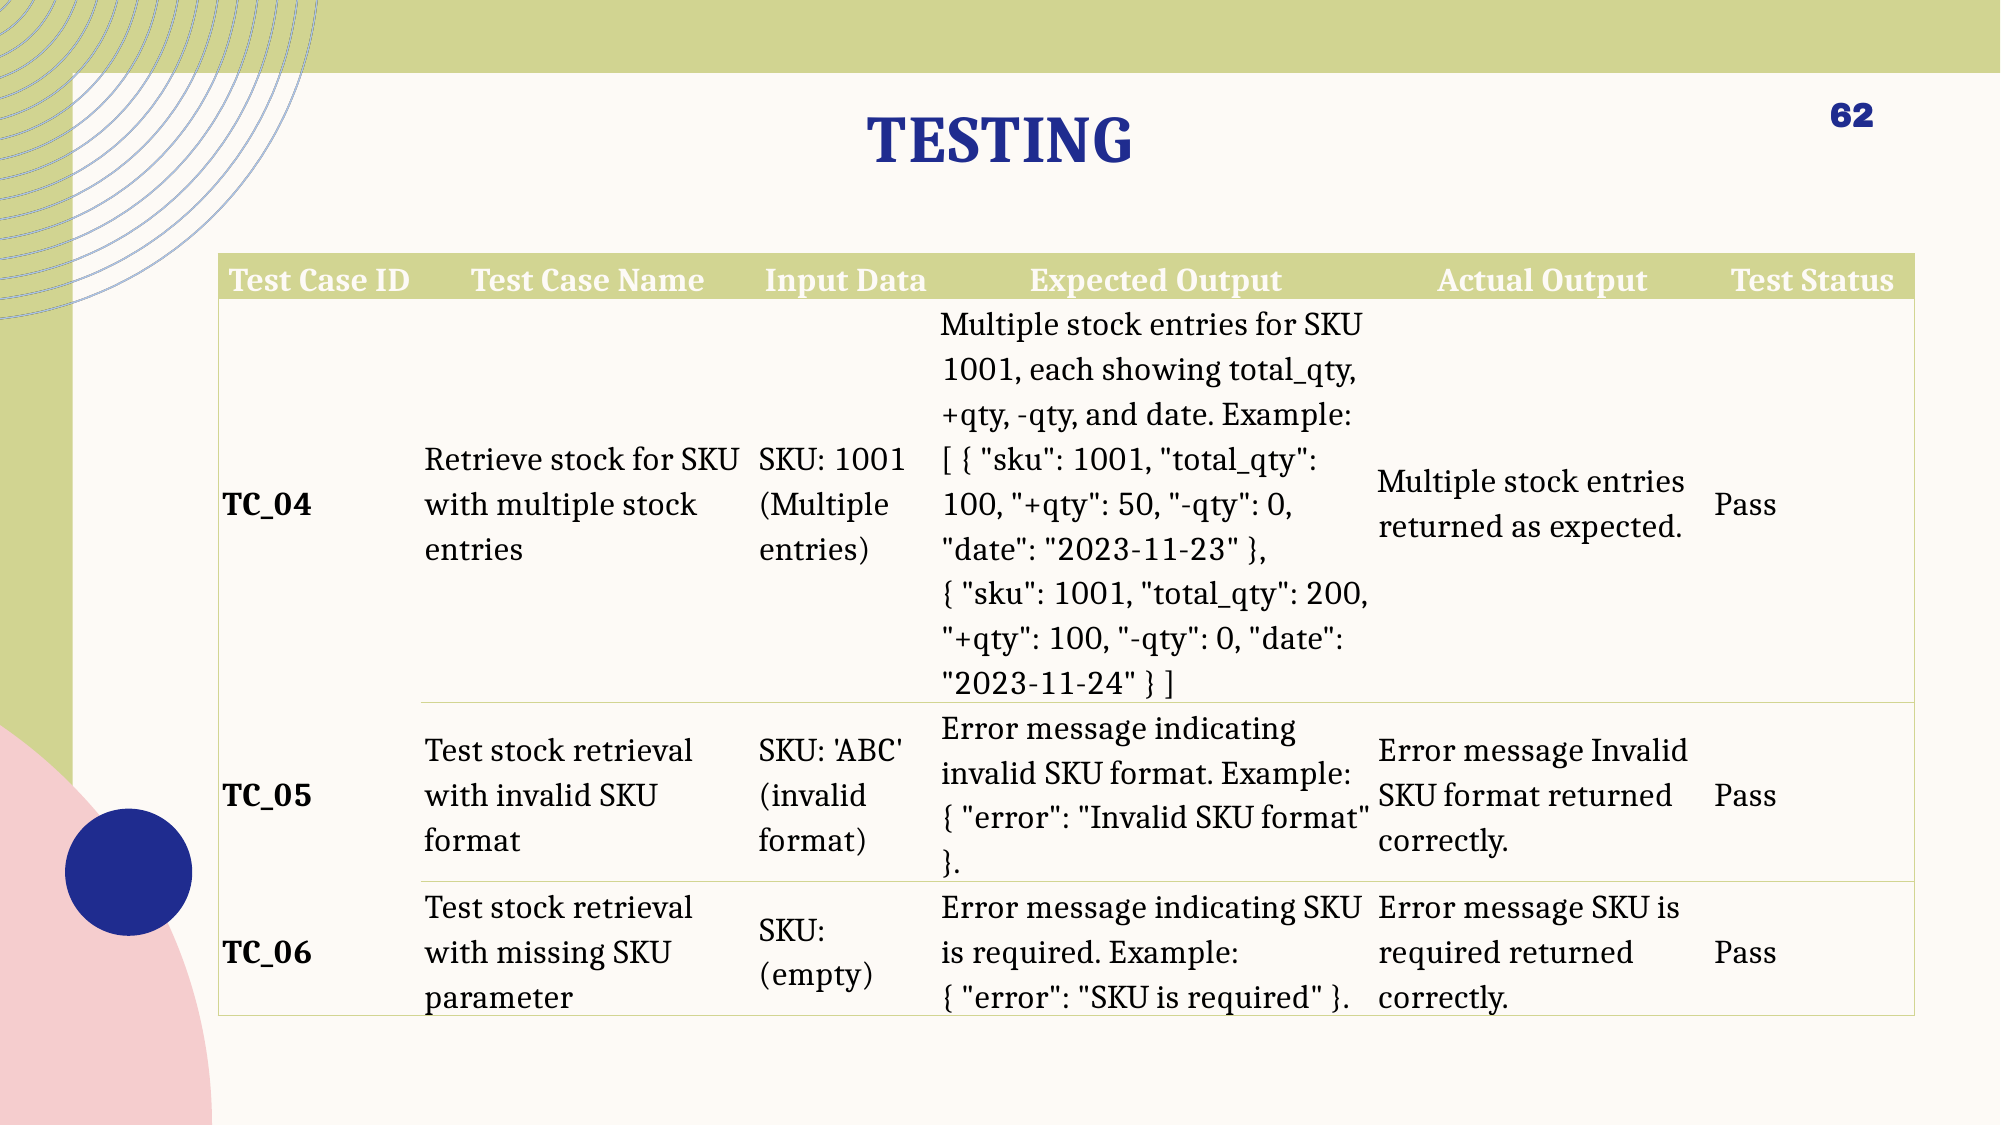

62
62
# Testing
| Test Case ID | Test Case Name | Input Data | Expected Output | Actual Output | Test Status |
| --- | --- | --- | --- | --- | --- |
| TC\_04 | Retrieve stock for SKU with multiple stock entries | SKU: 1001 (Multiple entries) | Multiple stock entries for SKU 1001, each showing total\_qty, +qty, -qty, and date. Example: [ { "sku": 1001, "total\_qty": 100, "+qty": 50, "-qty": 0, "date": "2023-11-23" }, { "sku": 1001, "total\_qty": 200, "+qty": 100, "-qty": 0, "date": "2023-11-24" } ] | Multiple stock entries returned as expected. | Pass |
| TC\_05 | Test stock retrieval with invalid SKU format | SKU: 'ABC' (invalid format) | Error message indicating invalid SKU format. Example: { "error": "Invalid SKU format" }. | Error message Invalid SKU format returned correctly. | Pass |
| TC\_06 | Test stock retrieval with missing SKU parameter | SKU: (empty) | Error message indicating SKU is required. Example: { "error": "SKU is required" }. | Error message SKU is required returned correctly. | Pass |